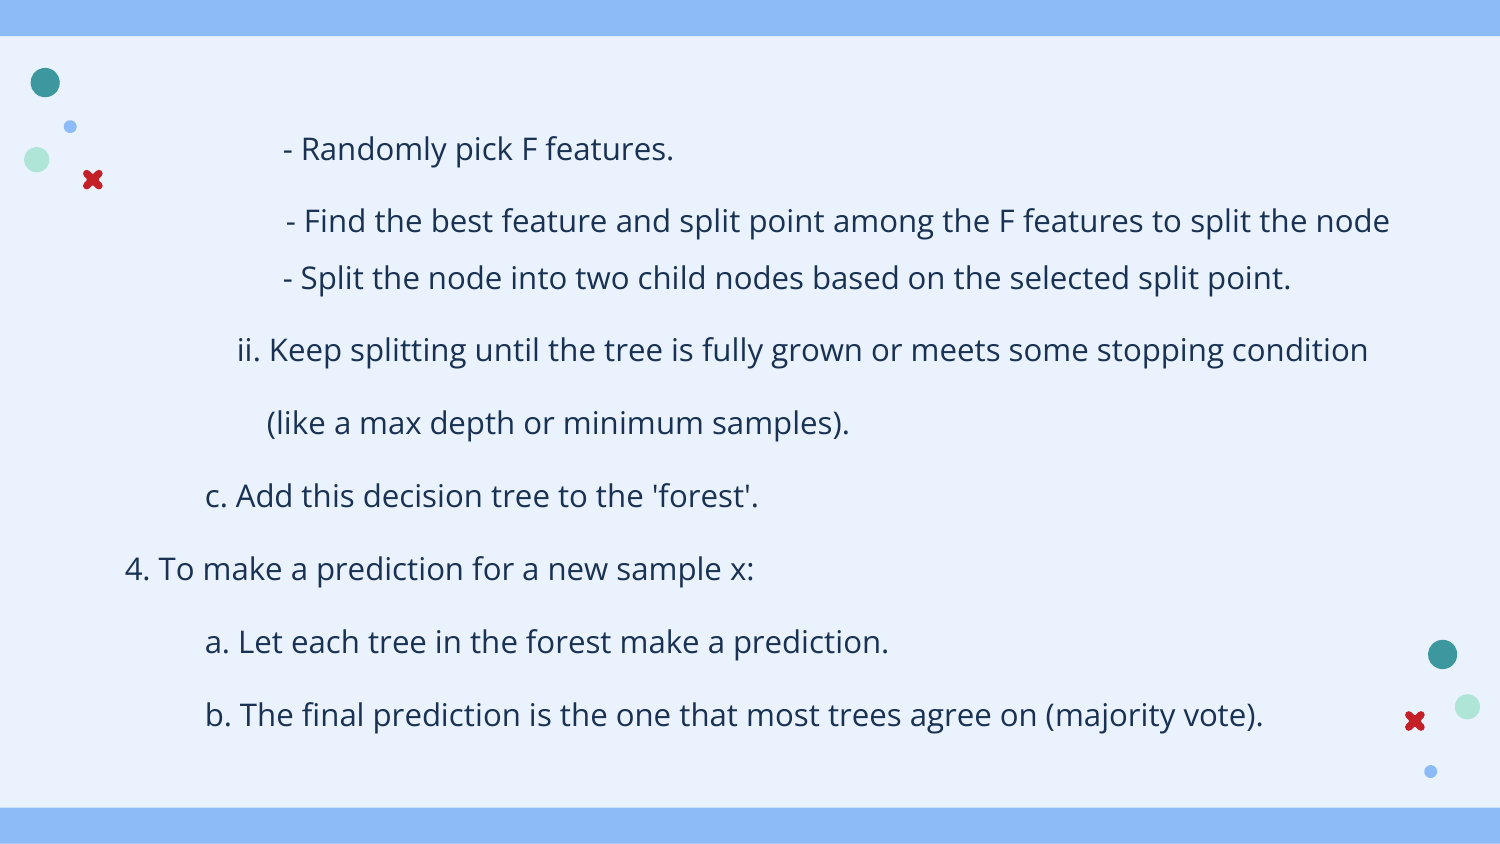

- Randomly pick F features.
        	  - Find the best feature and split point among the F features to split the node        	  - Split the node into two child nodes based on the selected split point.
               ii. Keep splitting until the tree is fully grown or meets some stopping condition
	(like a max depth or minimum samples).
           c. Add this decision tree to the 'forest'.
 4. To make a prediction for a new sample x:
           a. Let each tree in the forest make a prediction.
           b. The final prediction is the one that most trees agree on (majority vote).